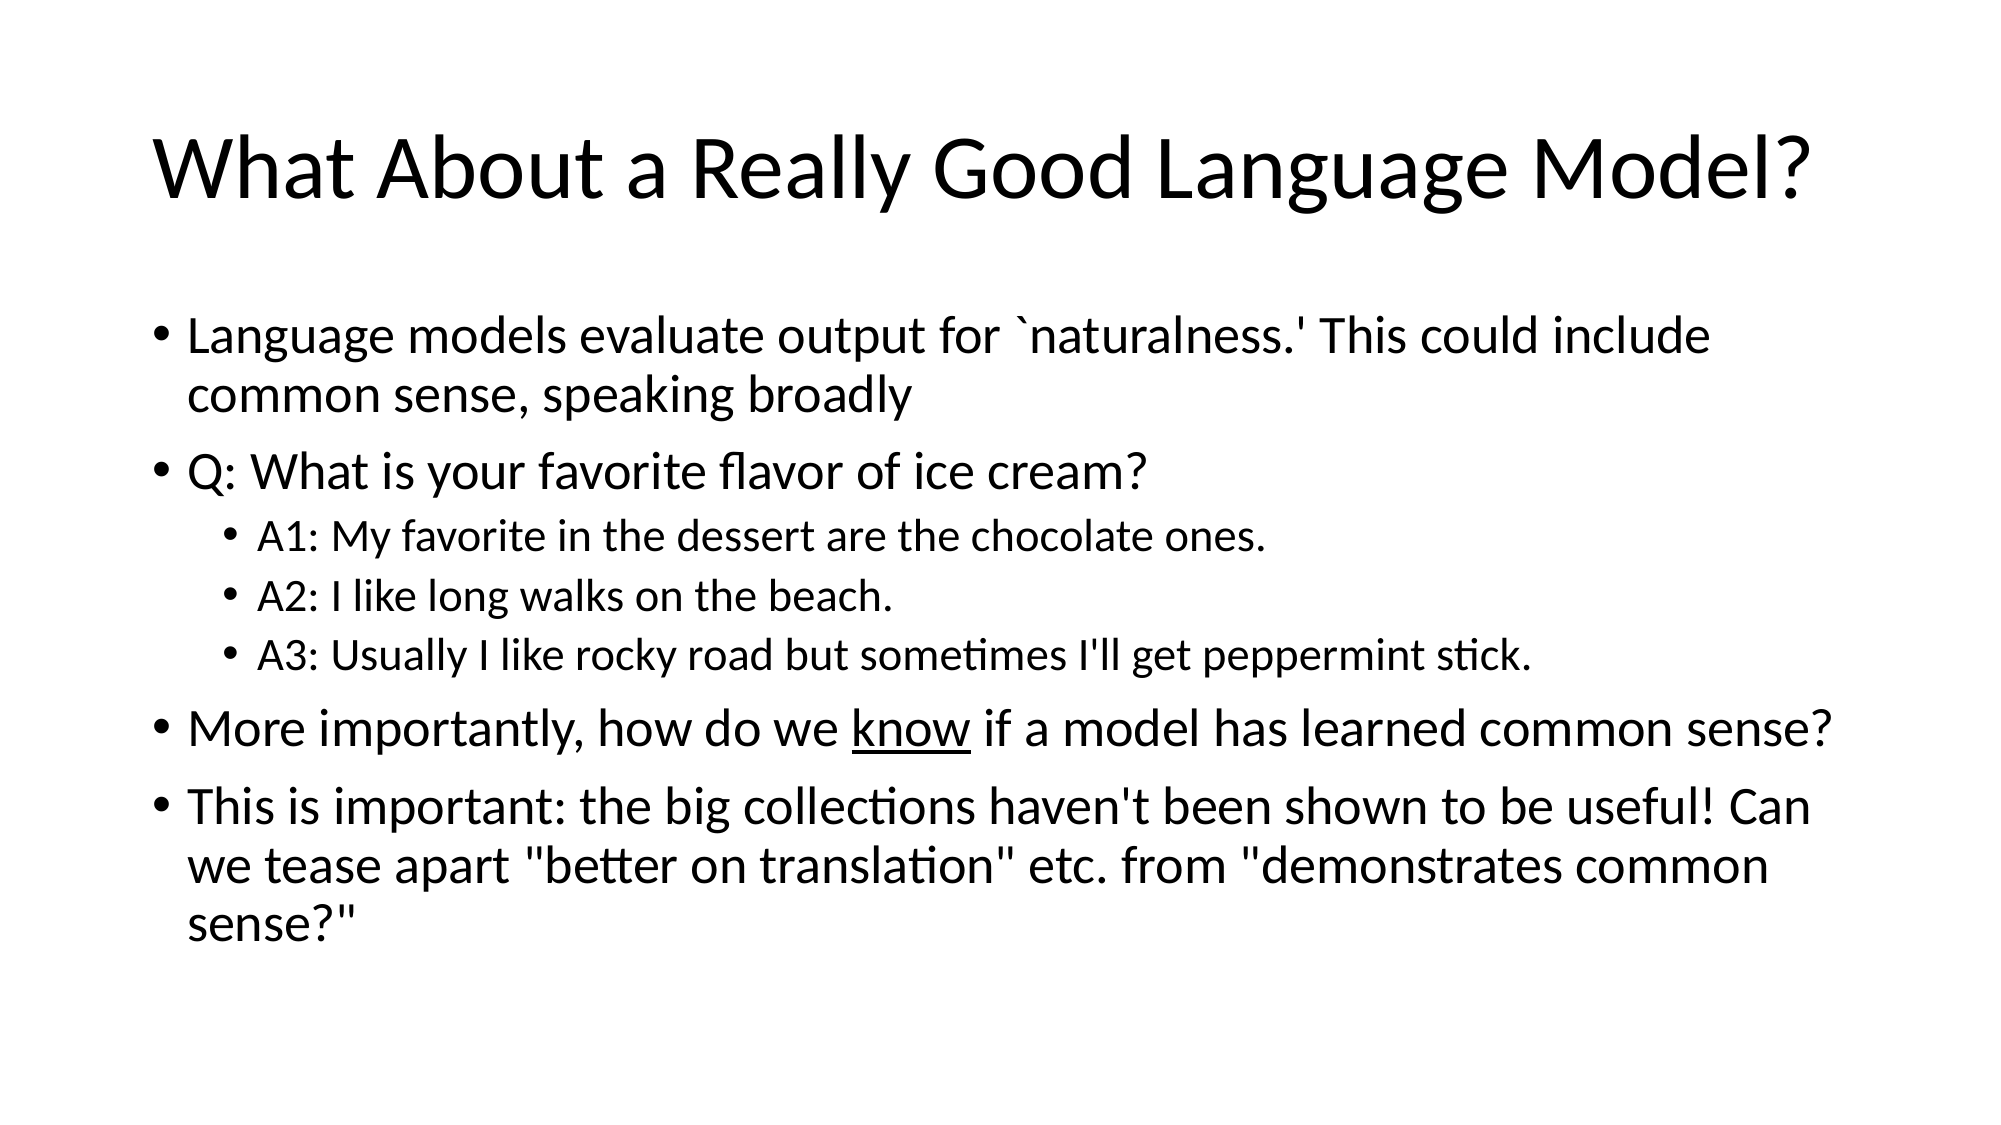

# What About a Really Good Language Model?
Language models evaluate output for `naturalness.' This could include common sense, speaking broadly
Q: What is your favorite flavor of ice cream?
A1: My favorite in the dessert are the chocolate ones.
A2: I like long walks on the beach.
A3: Usually I like rocky road but sometimes I'll get peppermint stick.
More importantly, how do we know if a model has learned common sense?
This is important: the big collections haven't been shown to be useful! Can we tease apart "better on translation" etc. from "demonstrates common sense?"